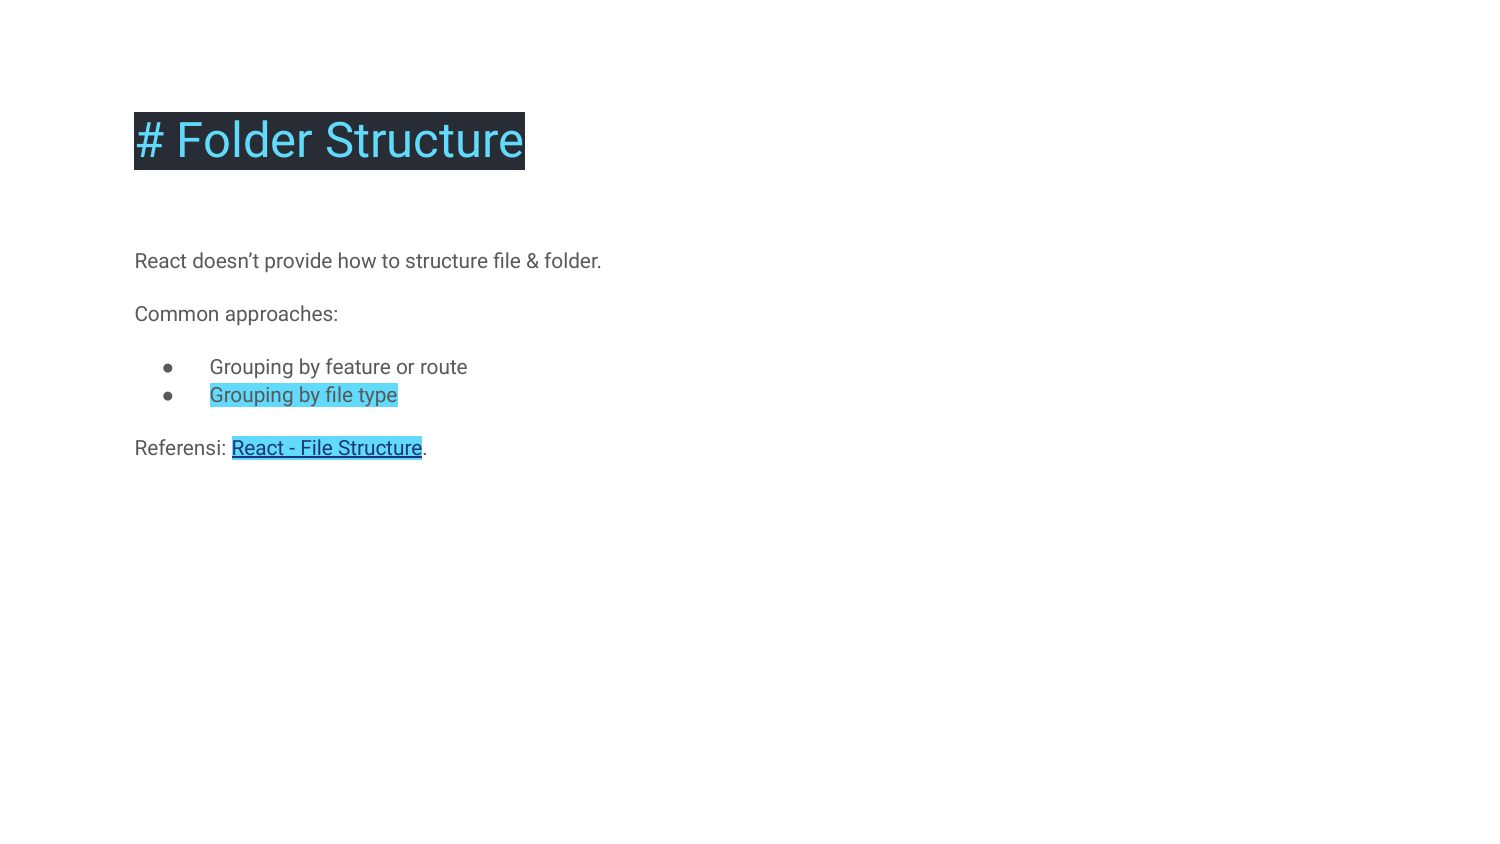

# Folder Structure
React doesn’t provide how to structure file & folder.
Common approaches:
Grouping by feature or route
Grouping by file type
Referensi: React - File Structure.